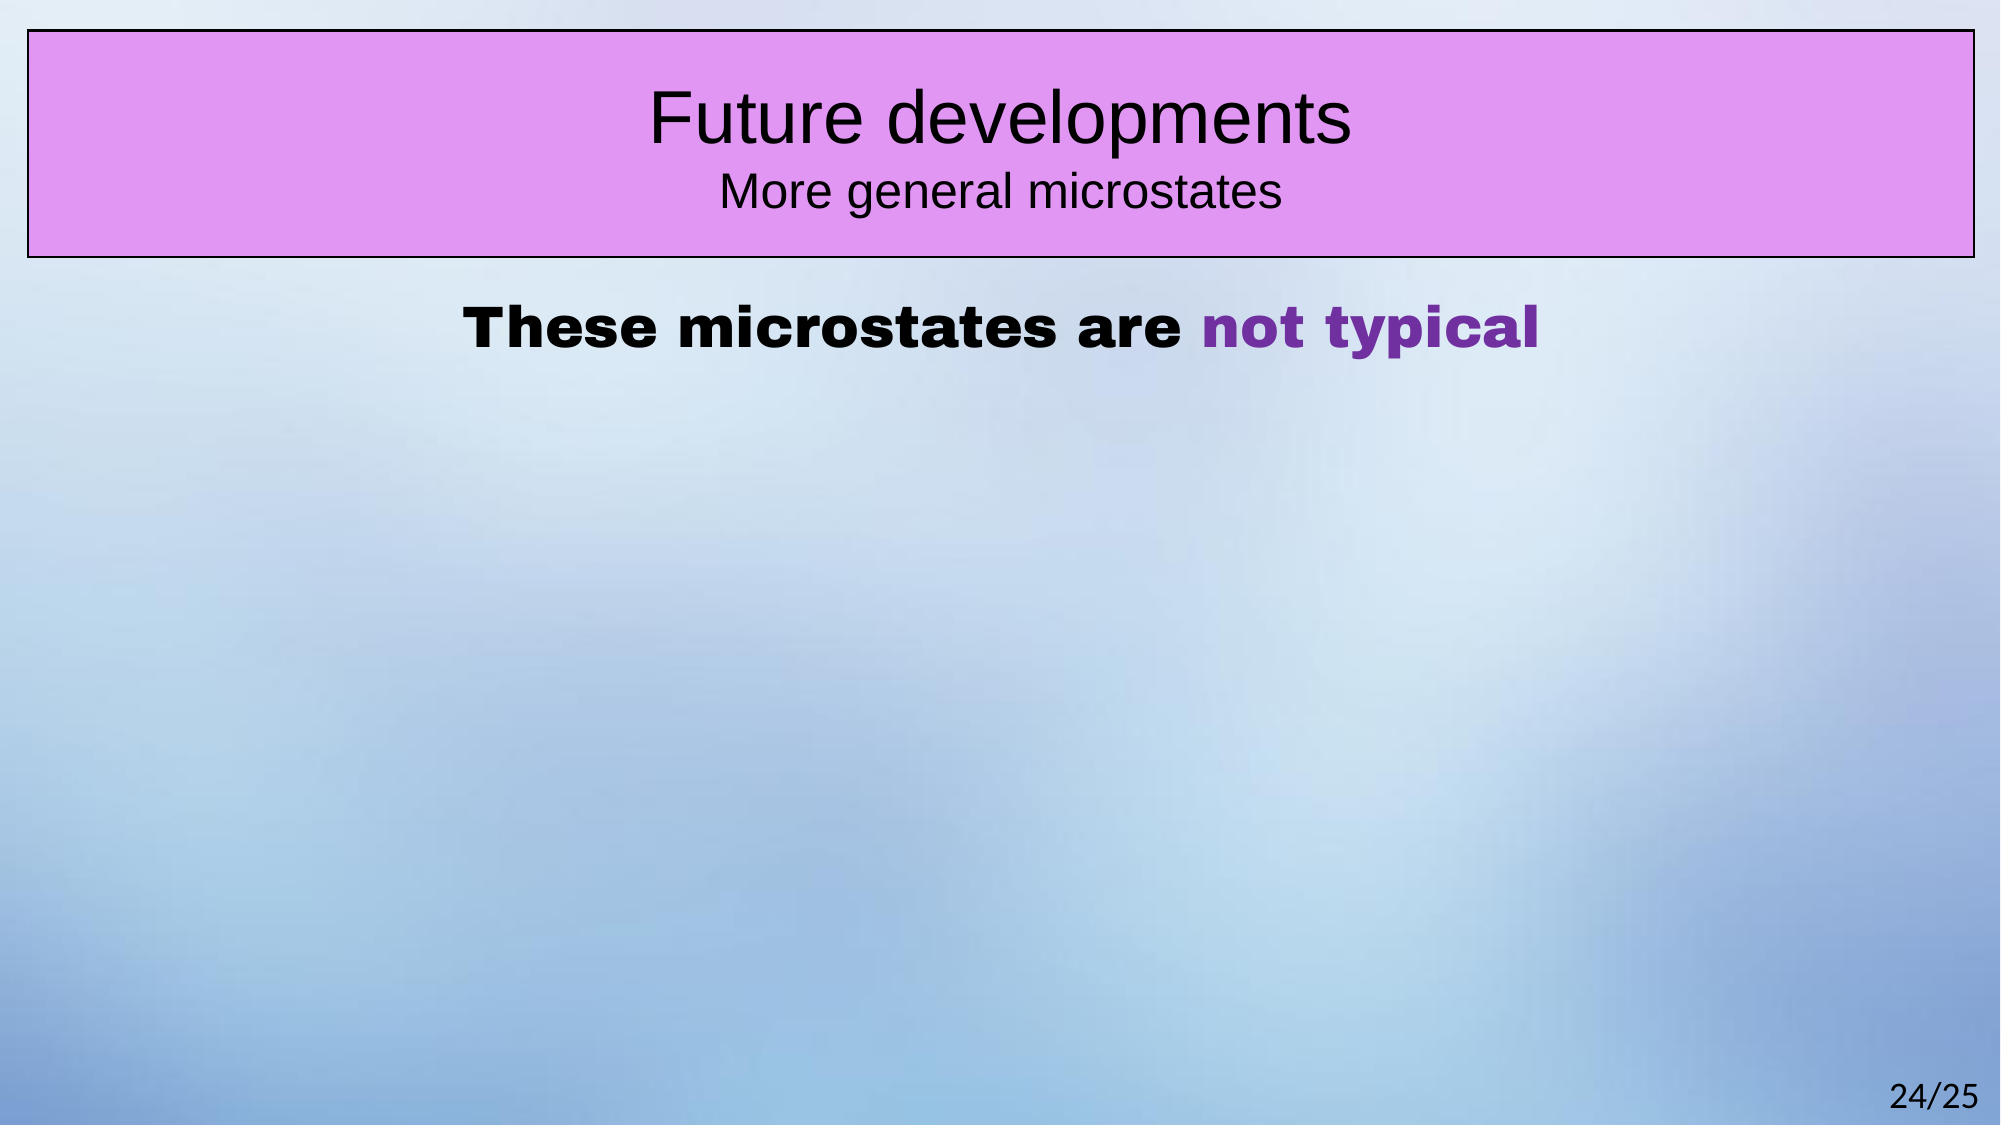

Future developments
More general microstates
These microstates are not typical
24/25